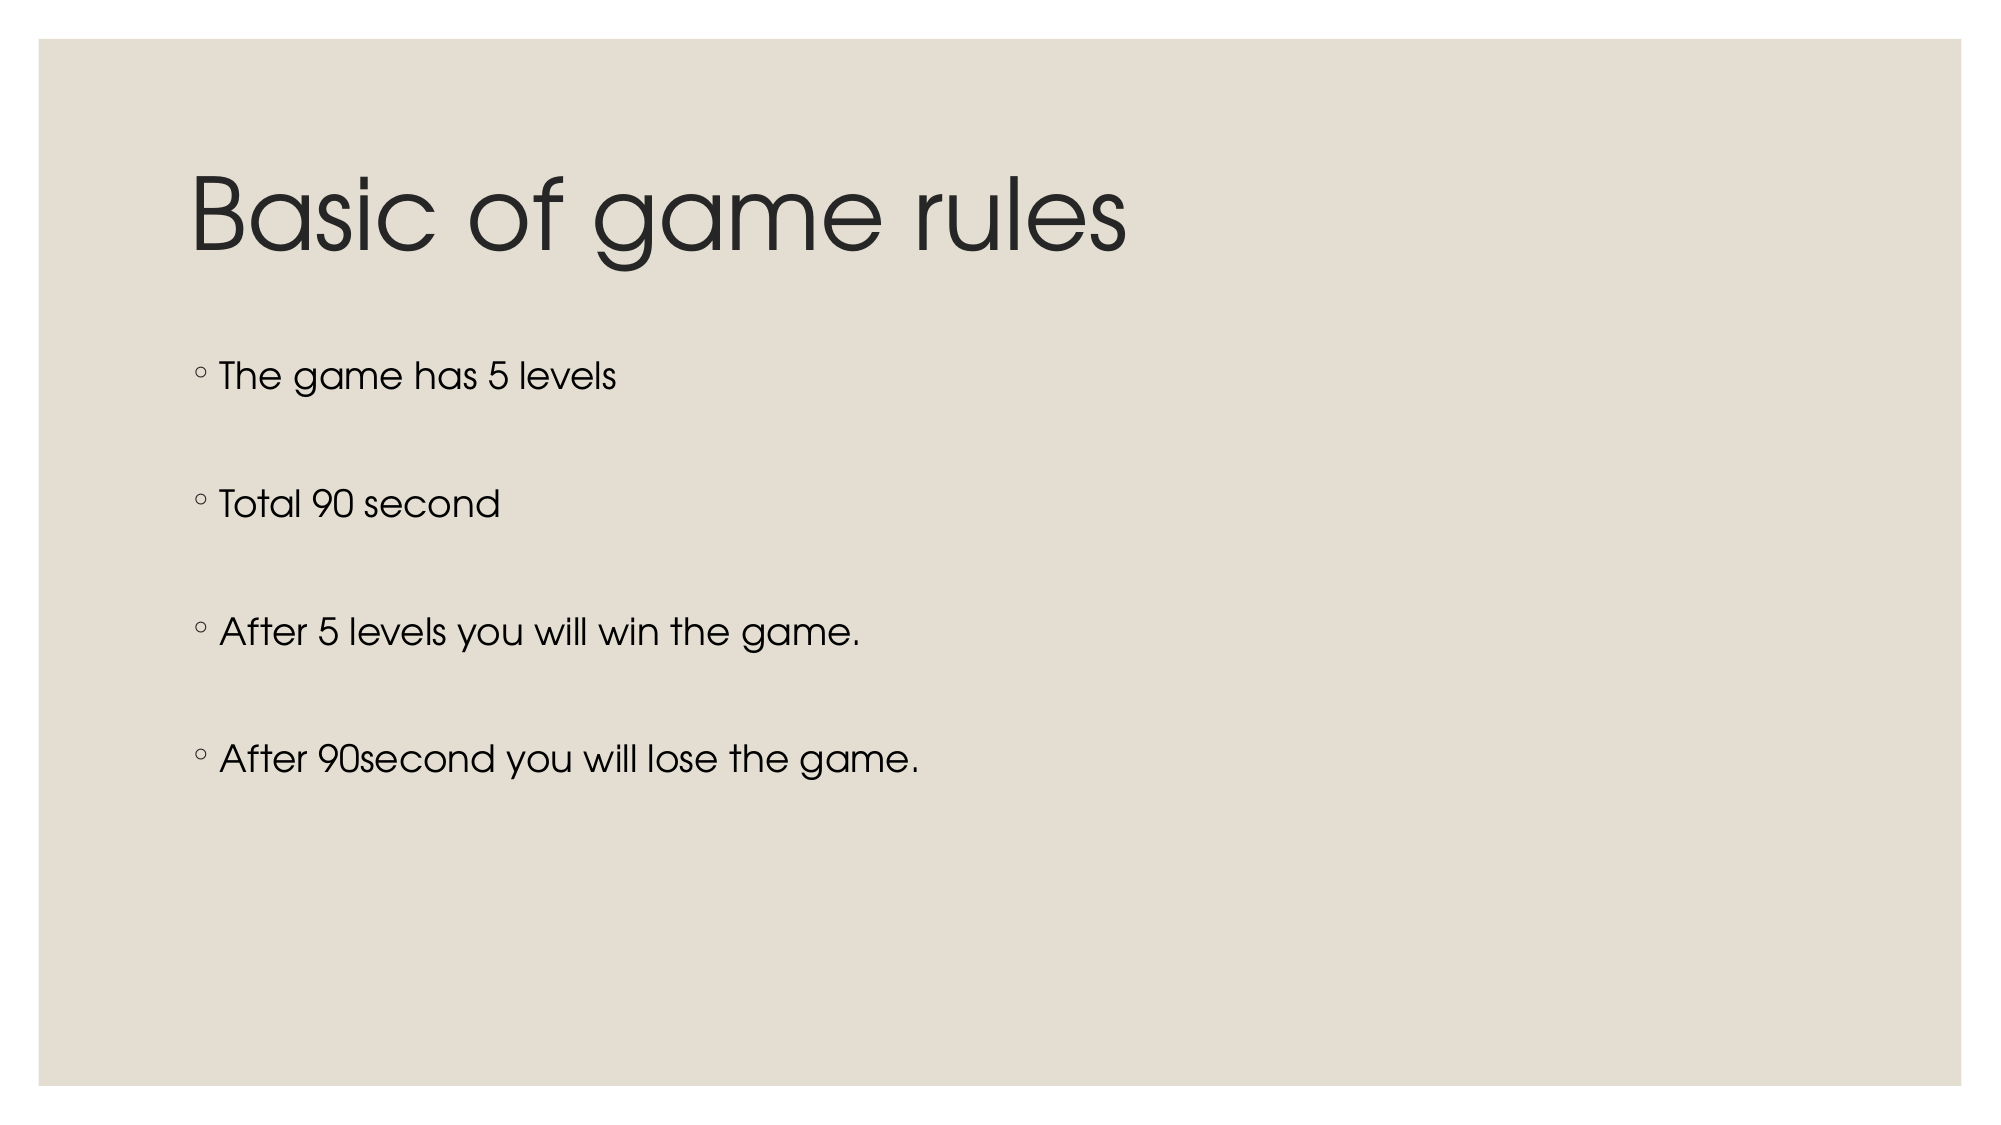

# Basic of game rules
The game has 5 levels

Total 90 second

After 5 levels you will win the game.

After 90second you will lose the game.